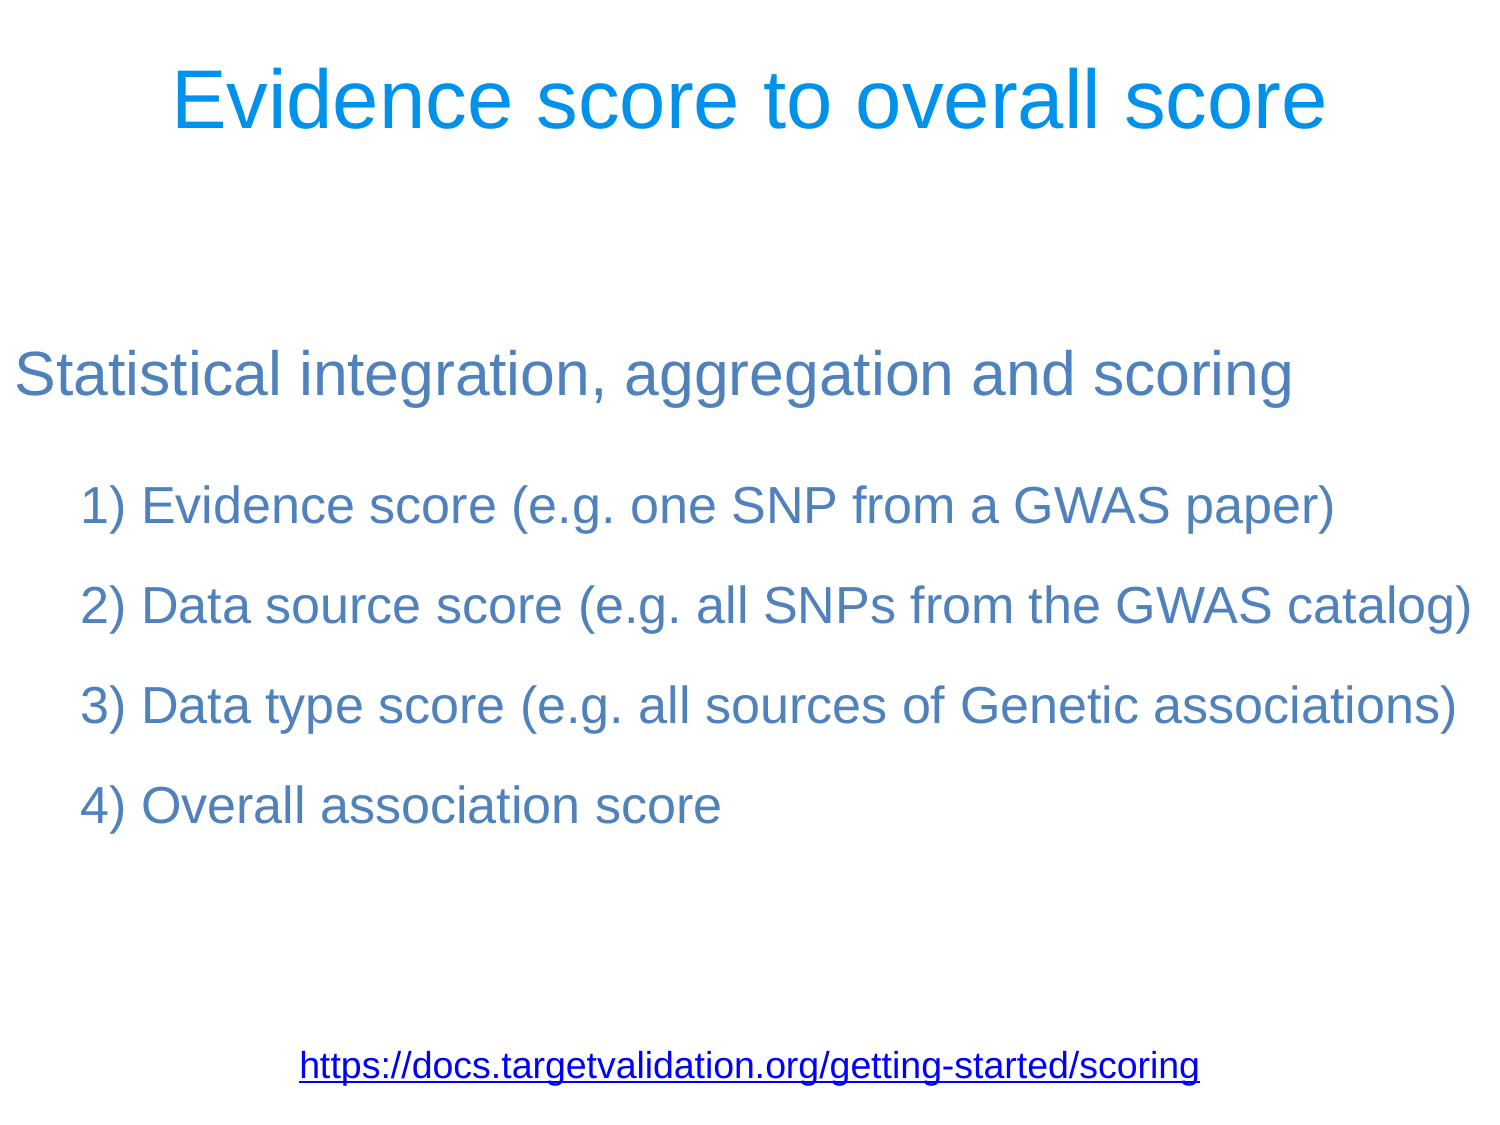

Evidence score to overall score
Statistical integration, aggregation and scoring

1) Evidence score (e.g. one SNP from a GWAS paper)
2) Data source score (e.g. all SNPs from the GWAS catalog)
3) Data type score (e.g. all sources of Genetic associations)
4) Overall association score

https://docs.targetvalidation.org/getting-started/scoring